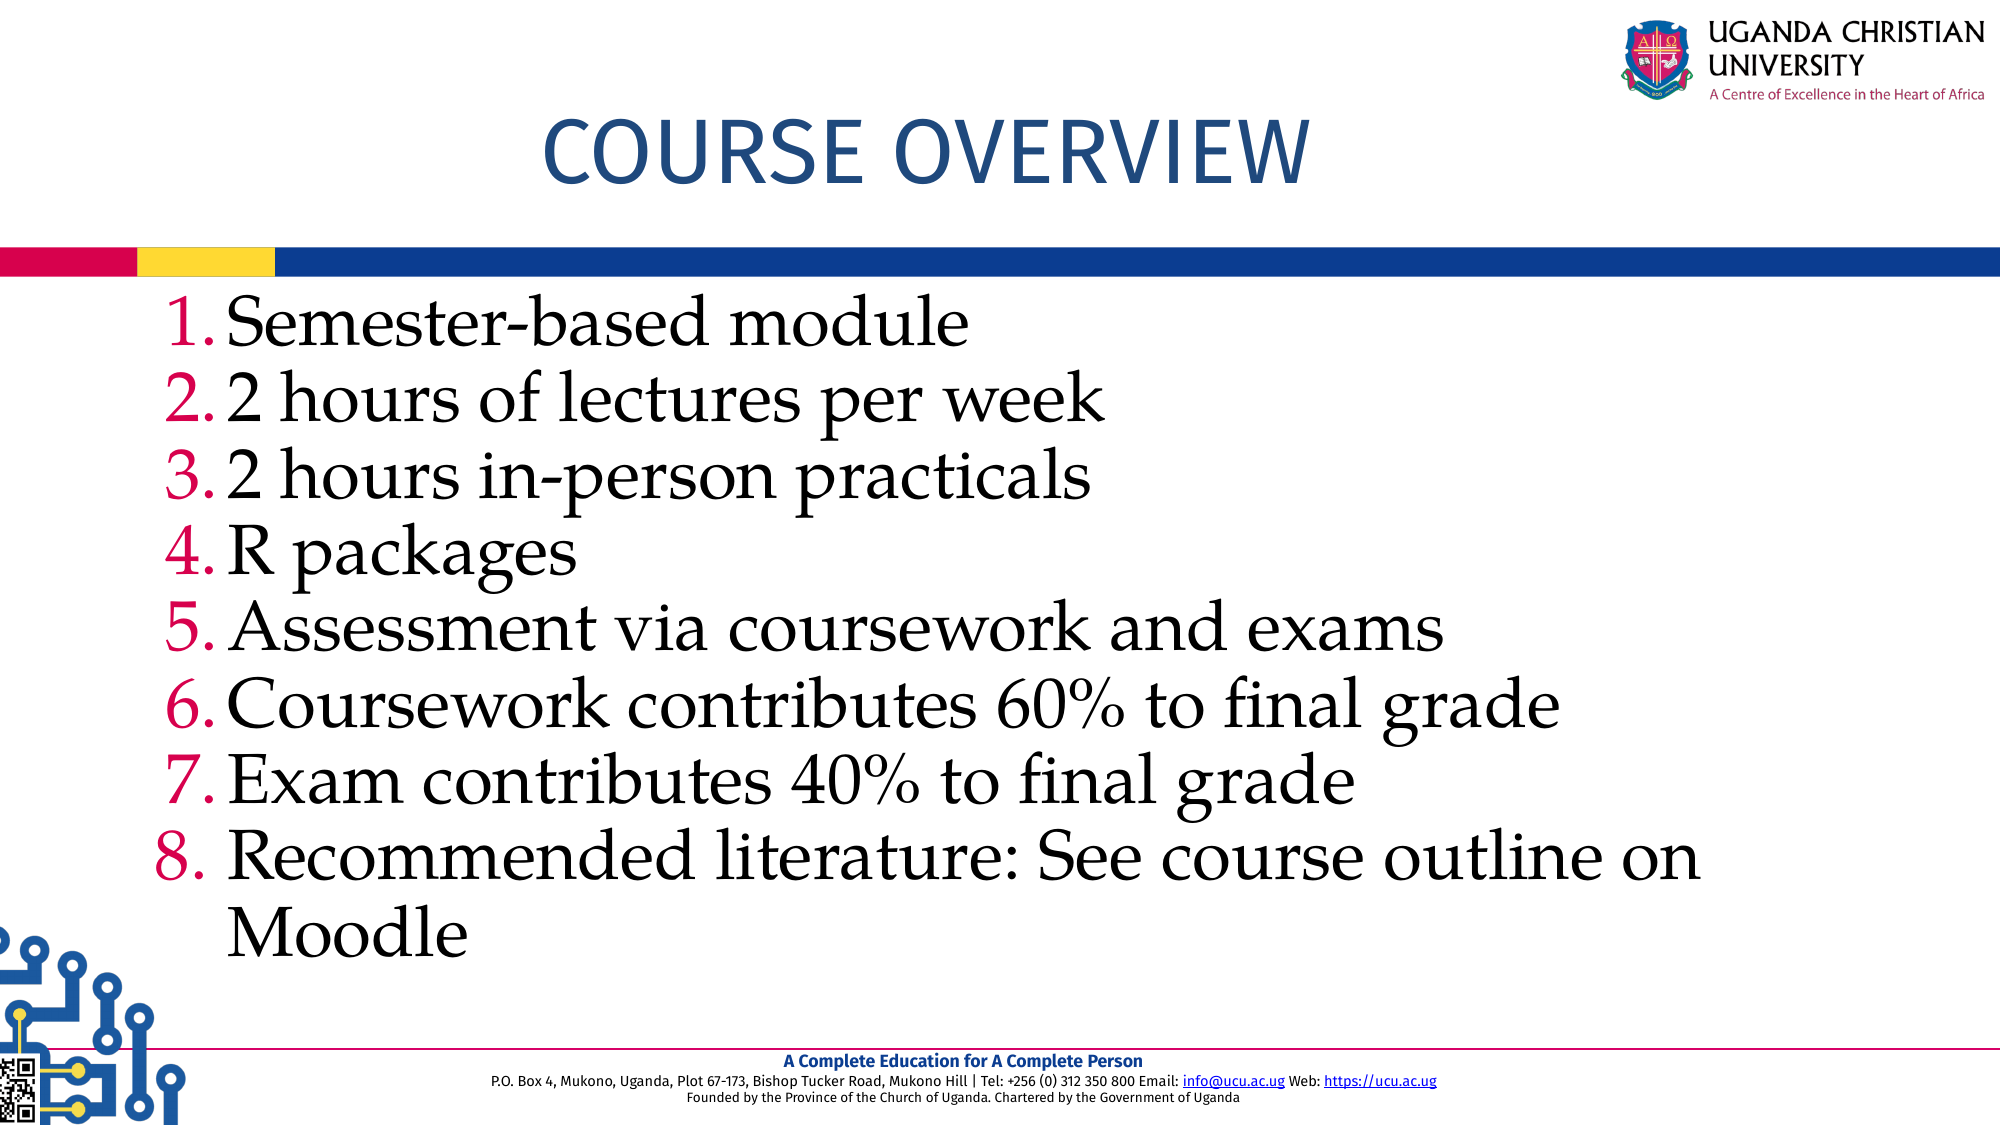

# COURSE OVERVIEW
Semester-based module
2 hours of lectures per week
2 hours in-person practicals
R packages
Assessment via coursework and exams
Coursework contributes 60% to final grade
Exam contributes 40% to final grade
Recommended literature: See course outline on Moodle